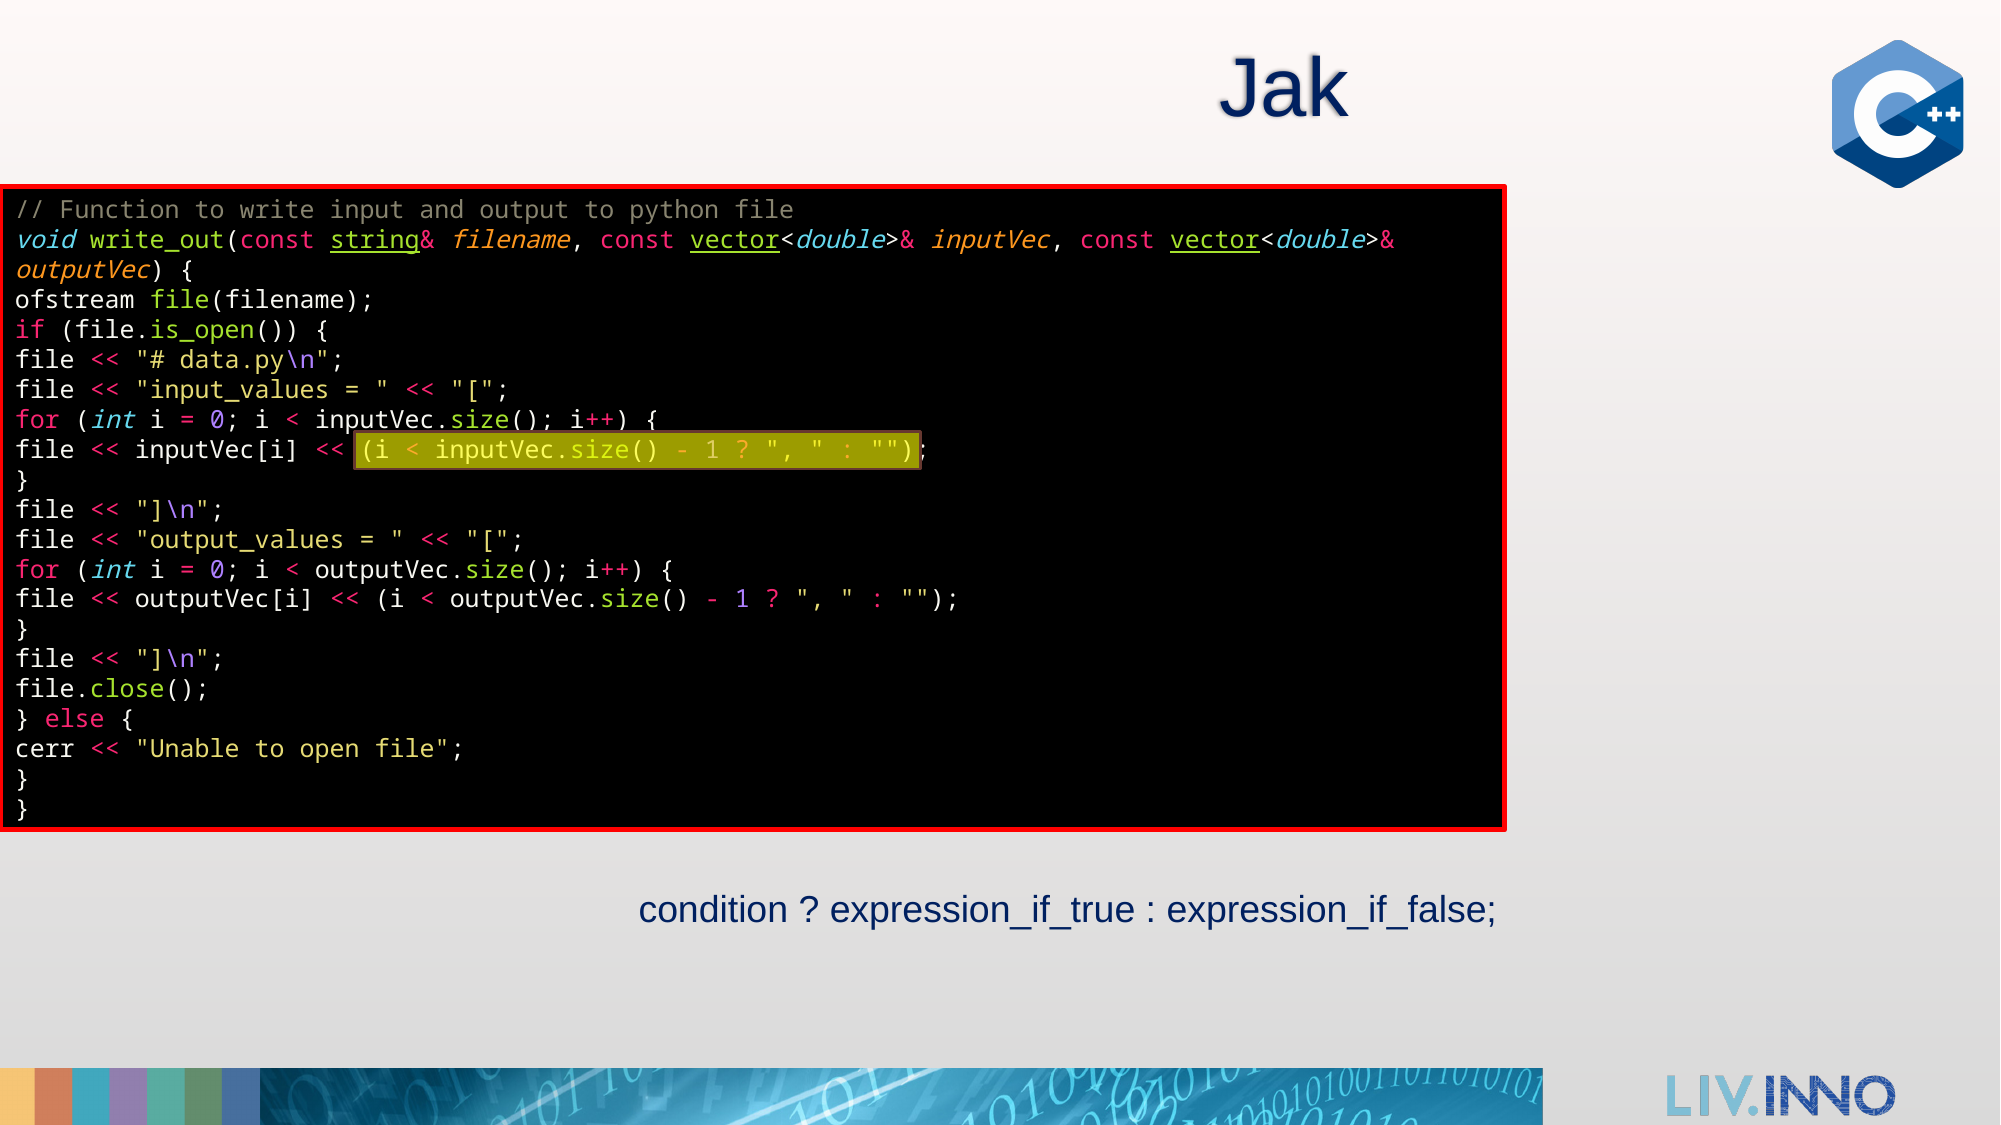

# Jak
// Function to write input and output to python file
void write_out(const string& filename, const vector<double>& inputVec, const vector<double>& outputVec) {
ofstream file(filename);
if (file.is_open()) {
file << "# data.py\n";
file << "input_values = " << "[";
for (int i = 0; i < inputVec.size(); i++) {
file << inputVec[i] << (i < inputVec.size() - 1 ? ", " : "");
}
file << "]\n";
file << "output_values = " << "[";
for (int i = 0; i < outputVec.size(); i++) {
file << outputVec[i] << (i < outputVec.size() - 1 ? ", " : "");
}
file << "]\n";
file.close();
} else {
cerr << "Unable to open file";
}
}

condition ? expression_if_true : expression_if_false;